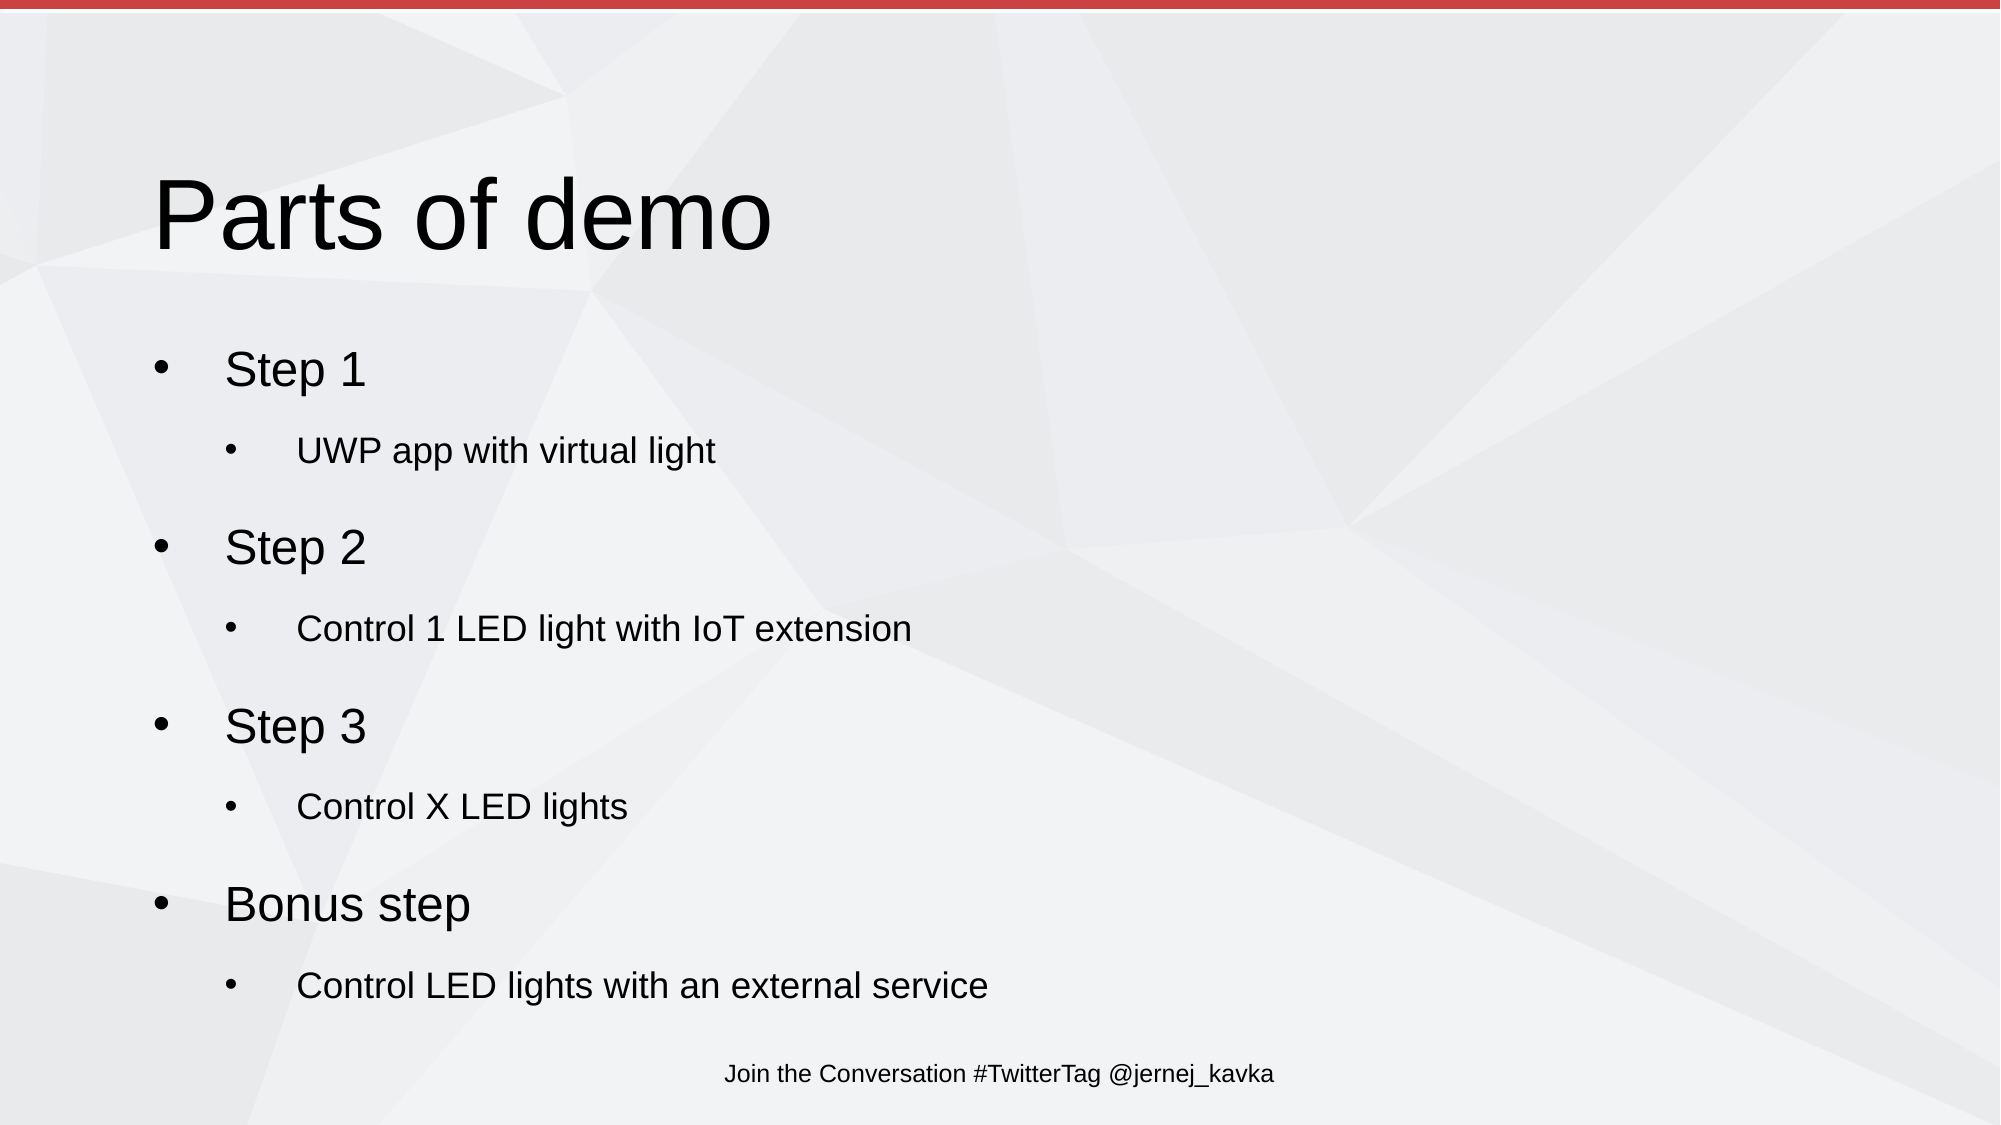

# Parts of demo
Step 1
UWP app with virtual light
Step 2
Control 1 LED light with IoT extension
Step 3
Control X LED lights
Bonus step
Control LED lights with an external service
Join the Conversation #TwitterTag @jernej_kavka